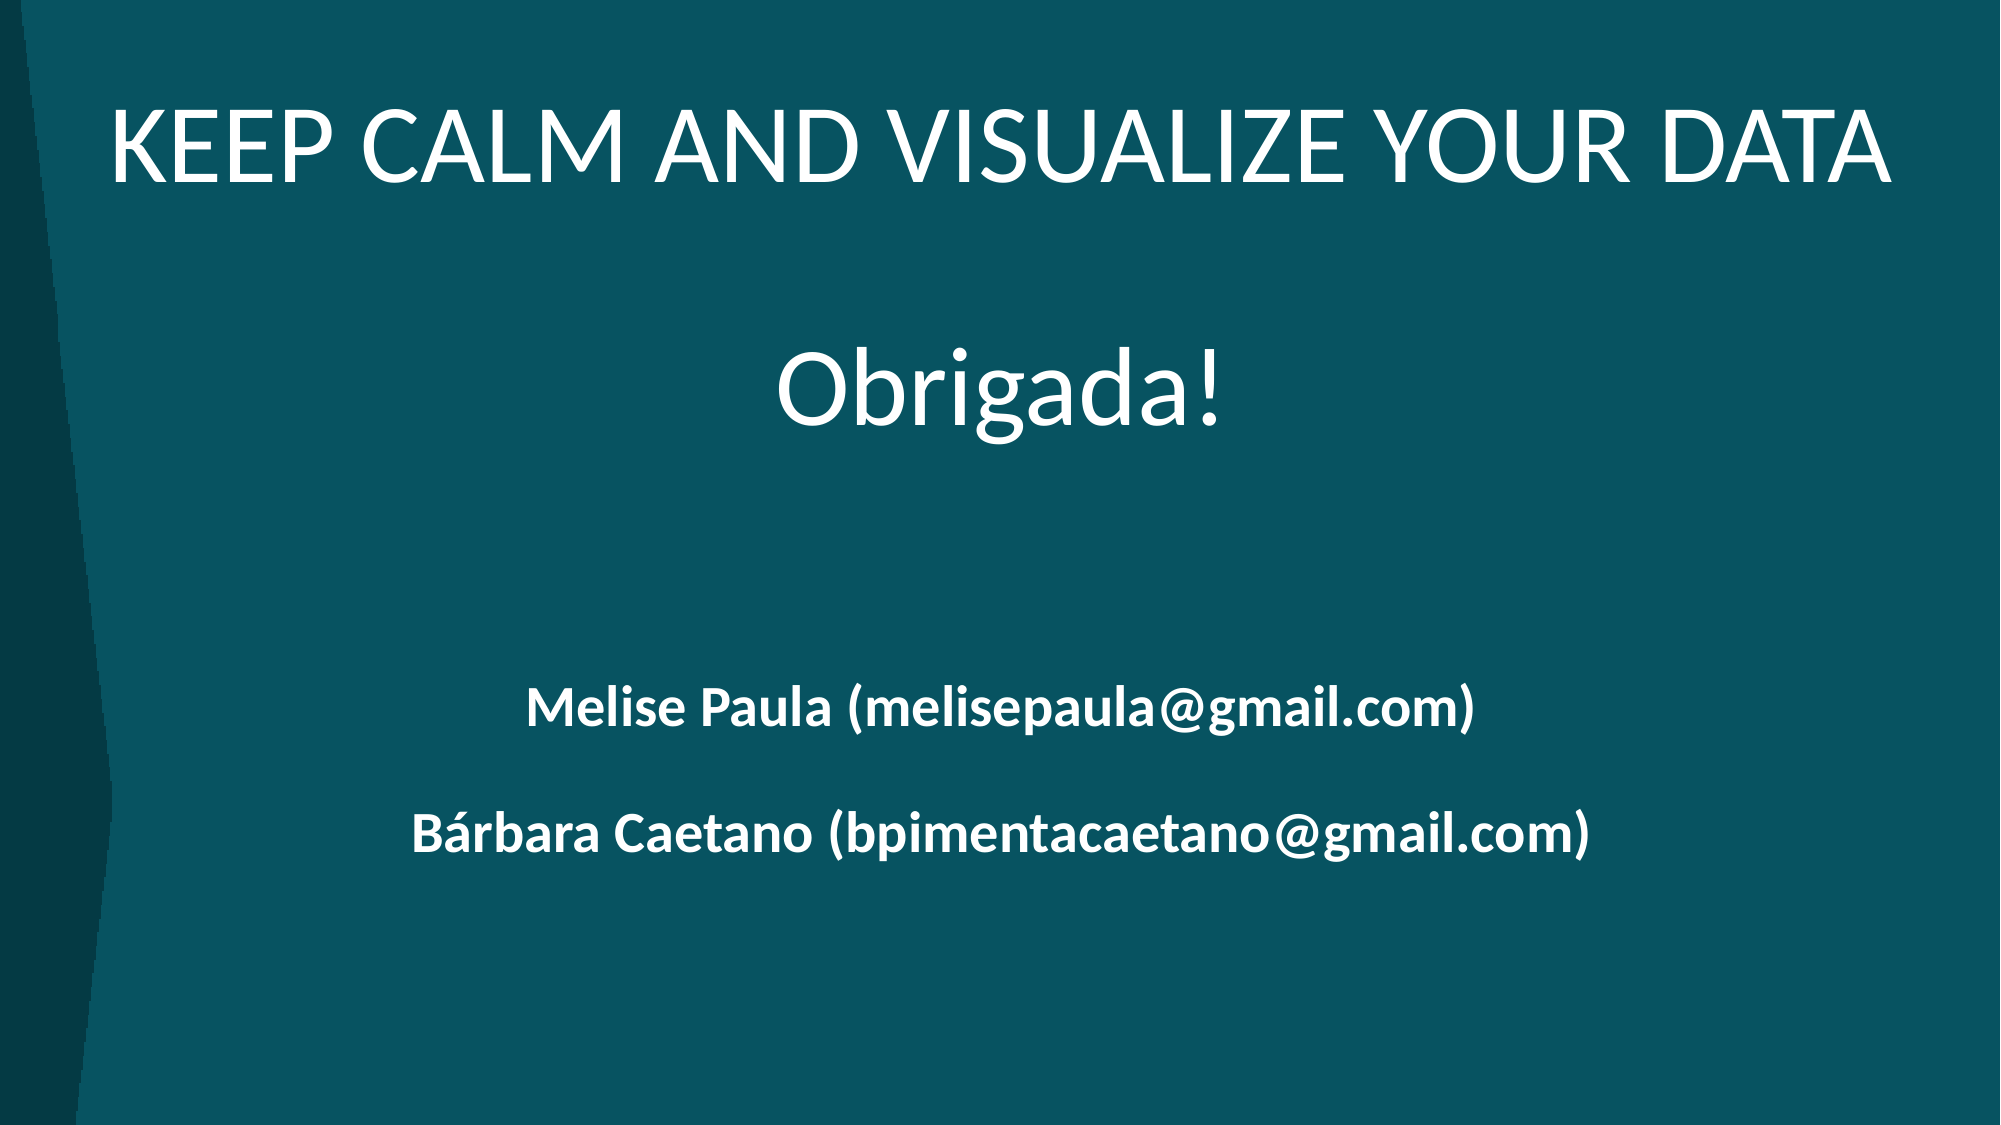

# KEEP CALM AND VISUALIZE YOUR DATA Obrigada!
Melise Paula (melisepaula@gmail.com)
Bárbara Caetano (bpimentacaetano@gmail.com)